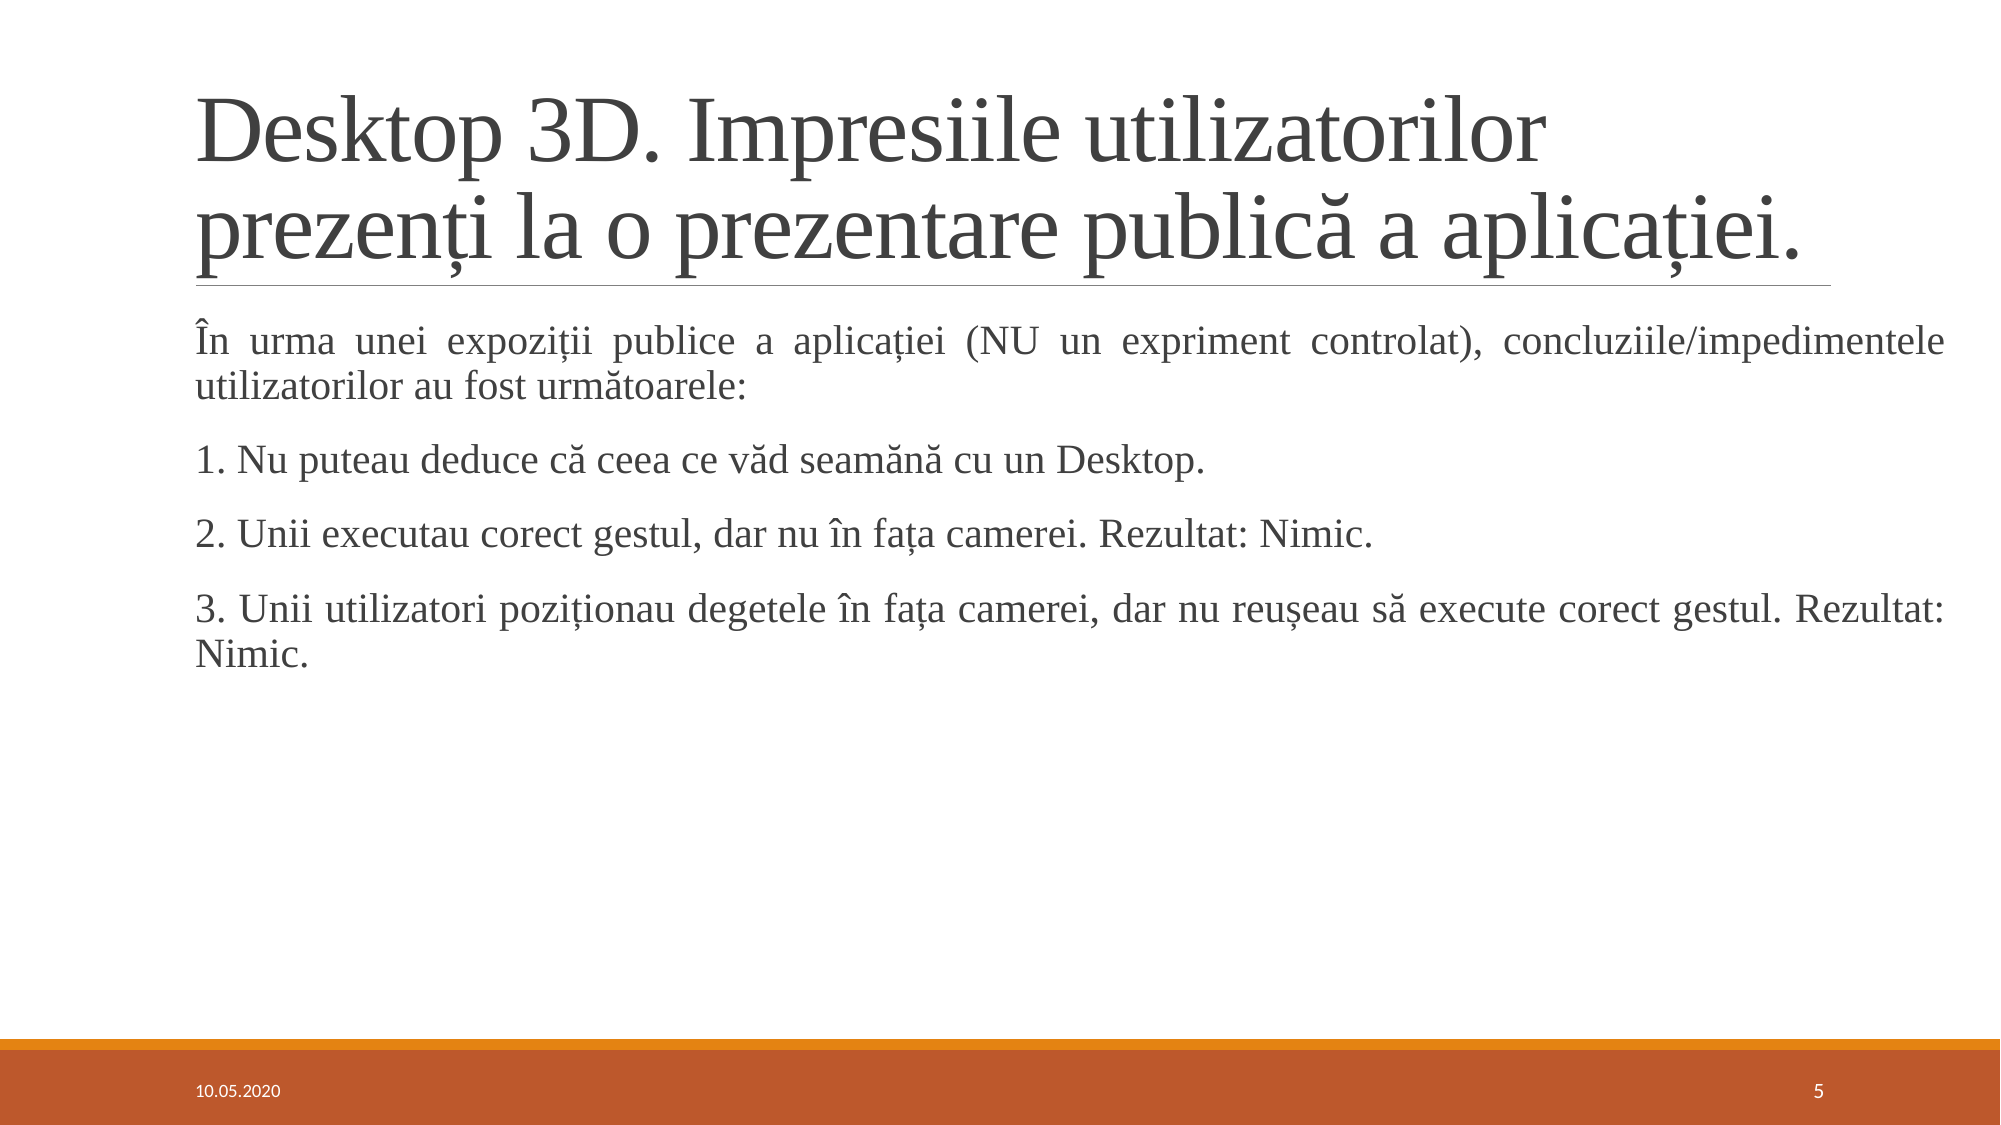

# Desktop 3D. Impresiile utilizatorilor prezenți la o prezentare publică a aplicației.
În urma unei expoziții publice a aplicației (NU un expriment controlat), concluziile/impedimentele utilizatorilor au fost următoarele:
1. Nu puteau deduce că ceea ce văd seamănă cu un Desktop.
2. Unii executau corect gestul, dar nu în fața camerei. Rezultat: Nimic.
3. Unii utilizatori poziționau degetele în fața camerei, dar nu reușeau să execute corect gestul. Rezultat: Nimic.
10.05.2020
5